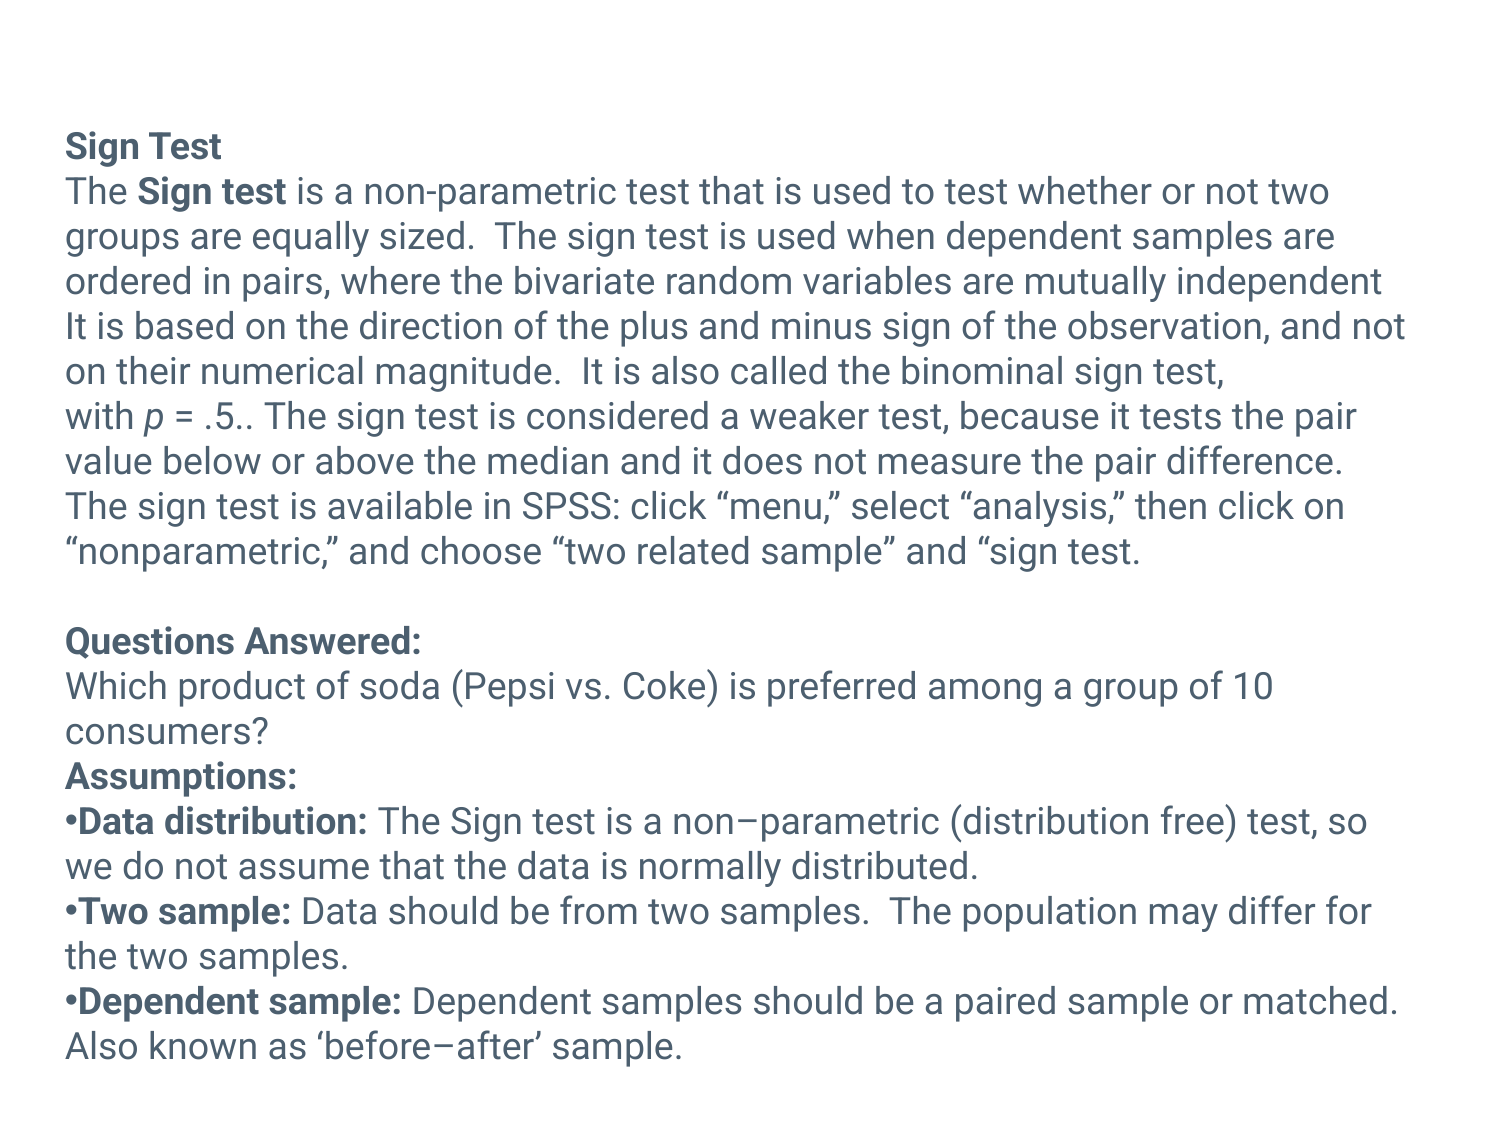

Sign Test
The Sign test is a non-parametric test that is used to test whether or not two groups are equally sized.  The sign test is used when dependent samples are ordered in pairs, where the bivariate random variables are mutually independent  It is based on the direction of the plus and minus sign of the observation, and not on their numerical magnitude.  It is also called the binominal sign test, with p = .5.. The sign test is considered a weaker test, because it tests the pair value below or above the median and it does not measure the pair difference.  The sign test is available in SPSS: click “menu,” select “analysis,” then click on “nonparametric,” and choose “two related sample” and “sign test.
Questions Answered:
Which product of soda (Pepsi vs. Coke) is preferred among a group of 10 consumers?
Assumptions:
Data distribution: The Sign test is a non–parametric (distribution free) test, so we do not assume that the data is normally distributed.
Two sample: Data should be from two samples.  The population may differ for the two samples.
Dependent sample: Dependent samples should be a paired sample or matched. Also known as ‘before–after’ sample.